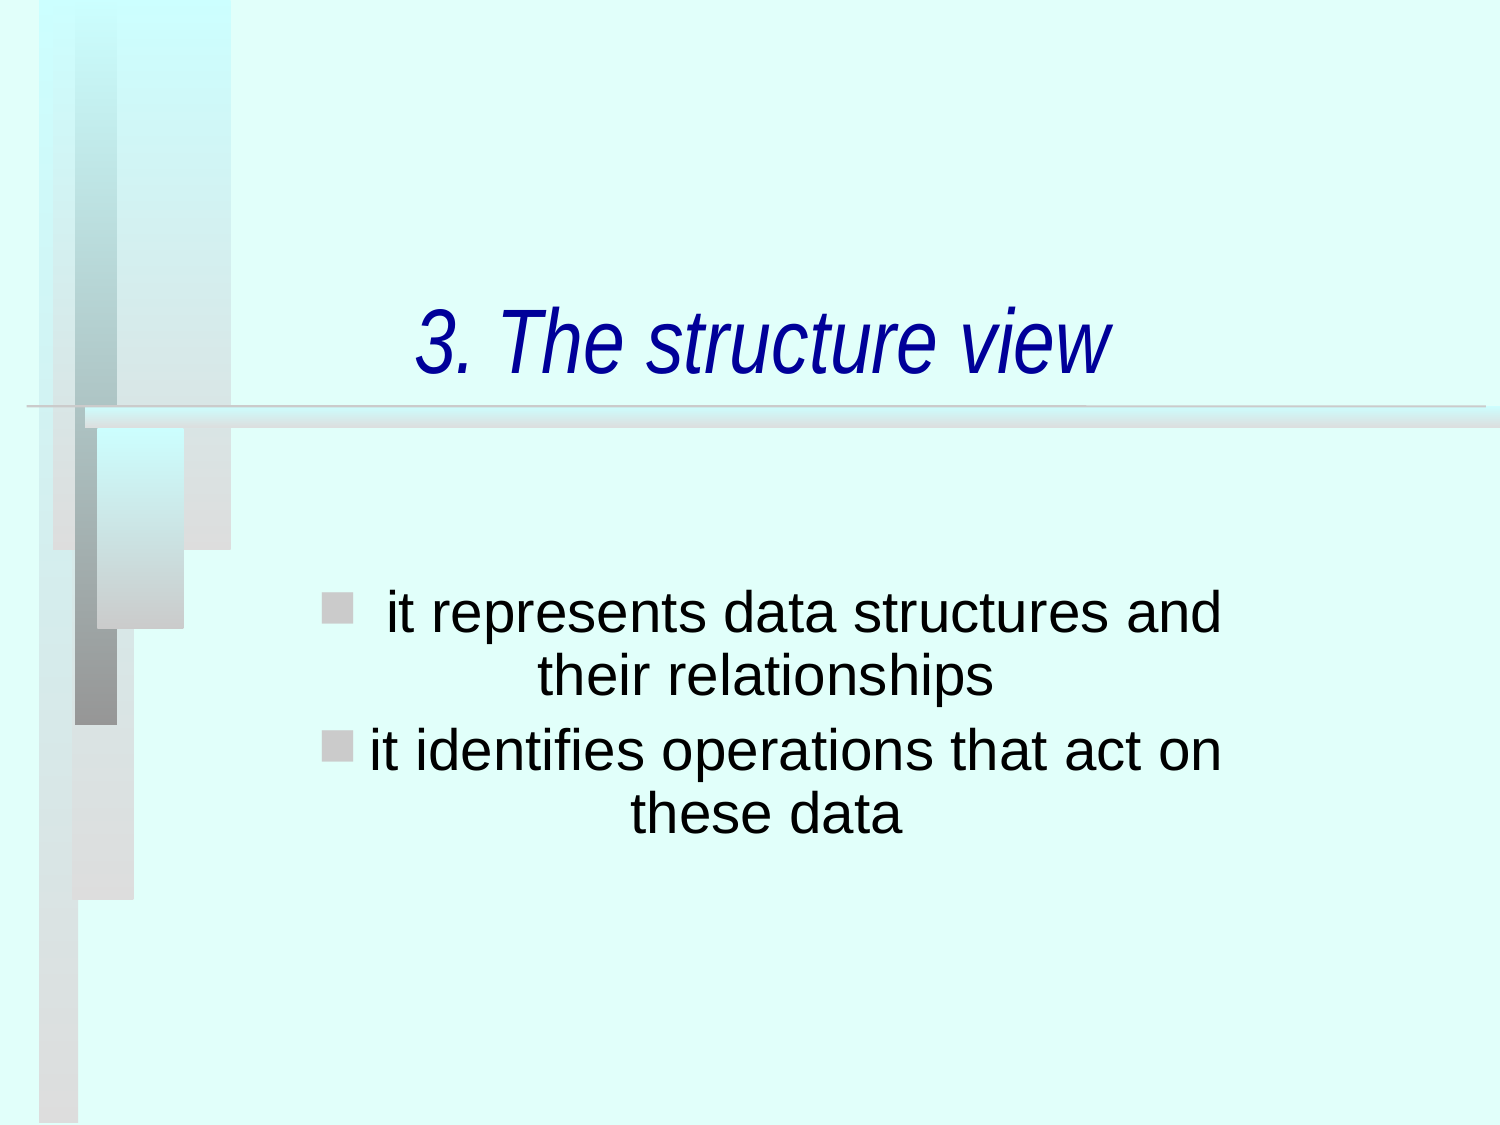

# 3. The structure view
  it represents data structures and their relationships
 it identifies operations that act on these data